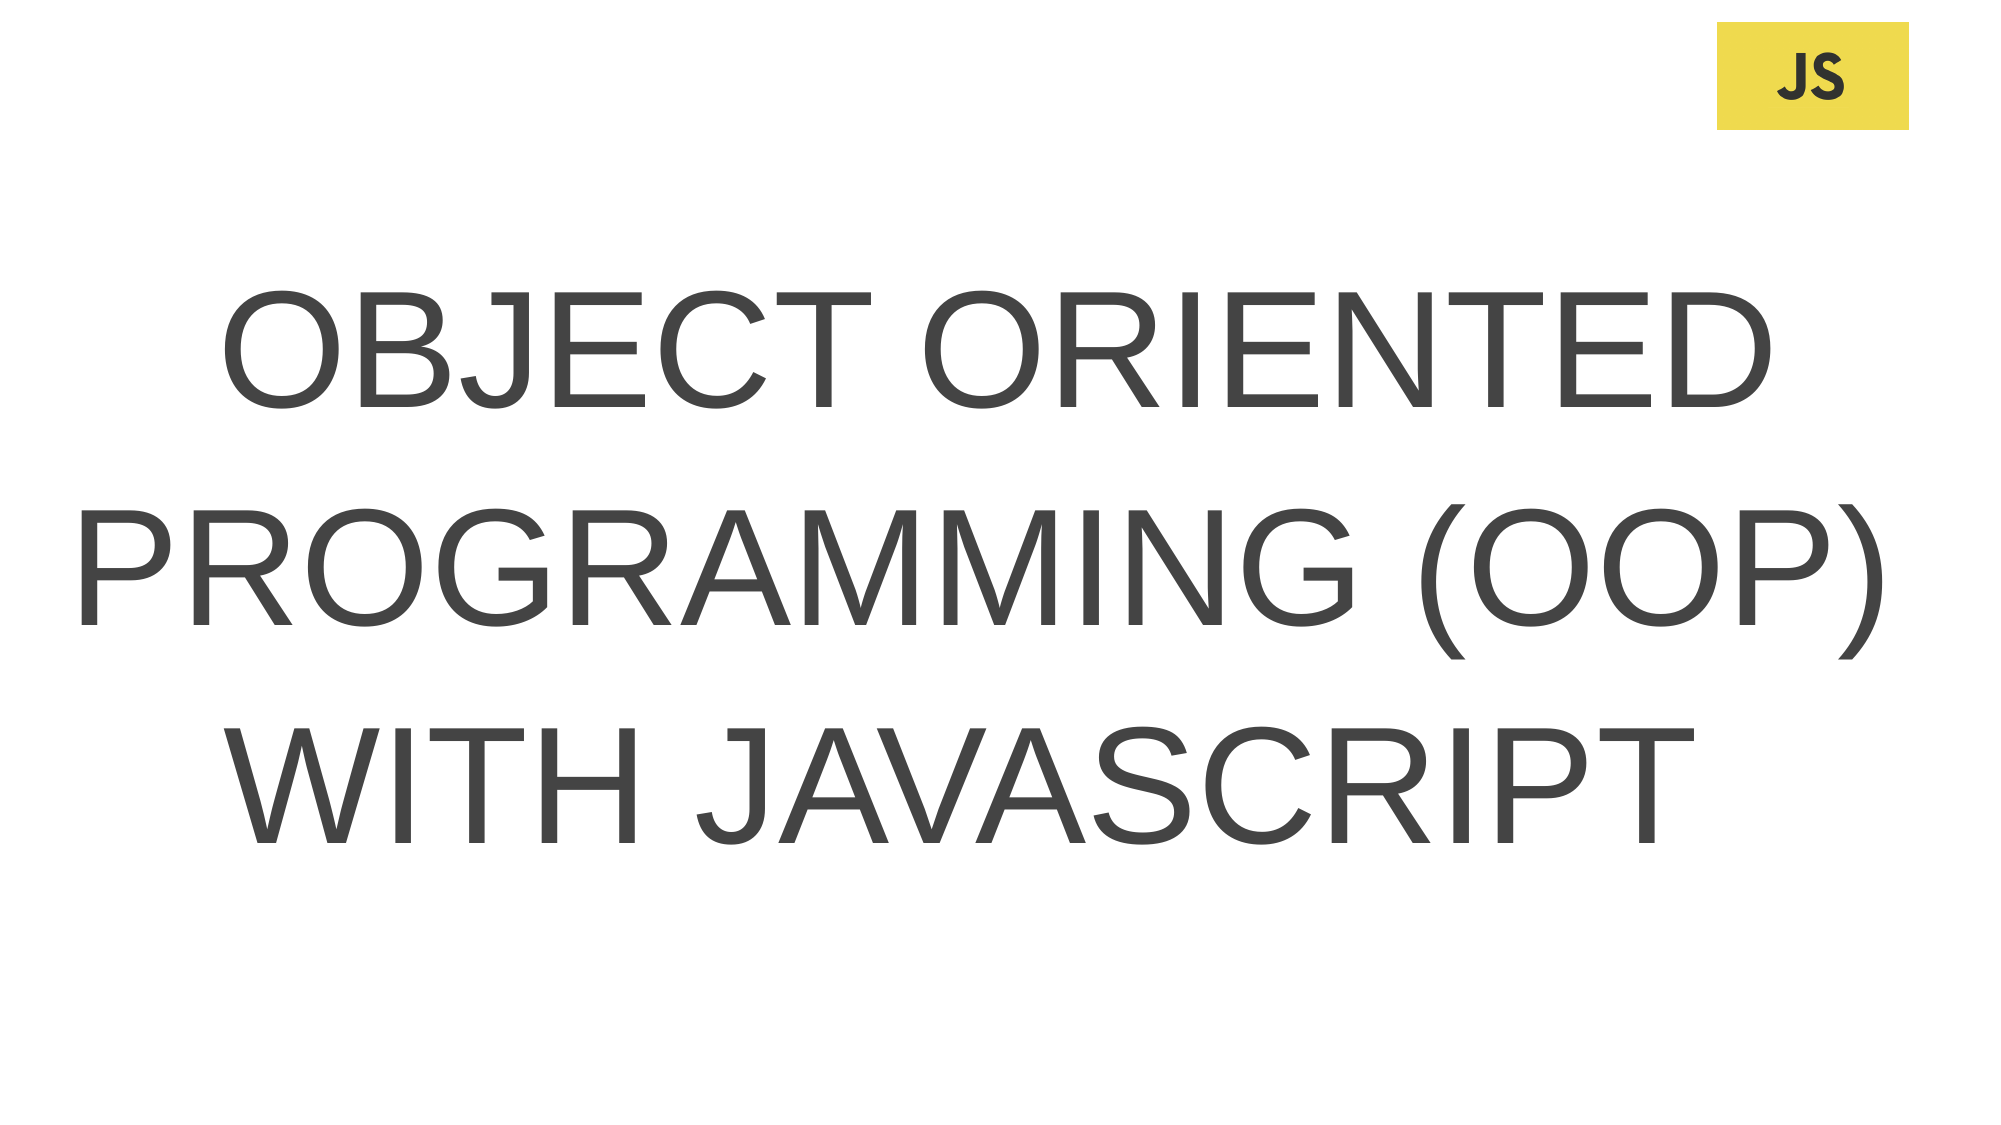

# OBJECT ORIENTED
PROGRAMMING (OOP) WITH JAVASCRIPT